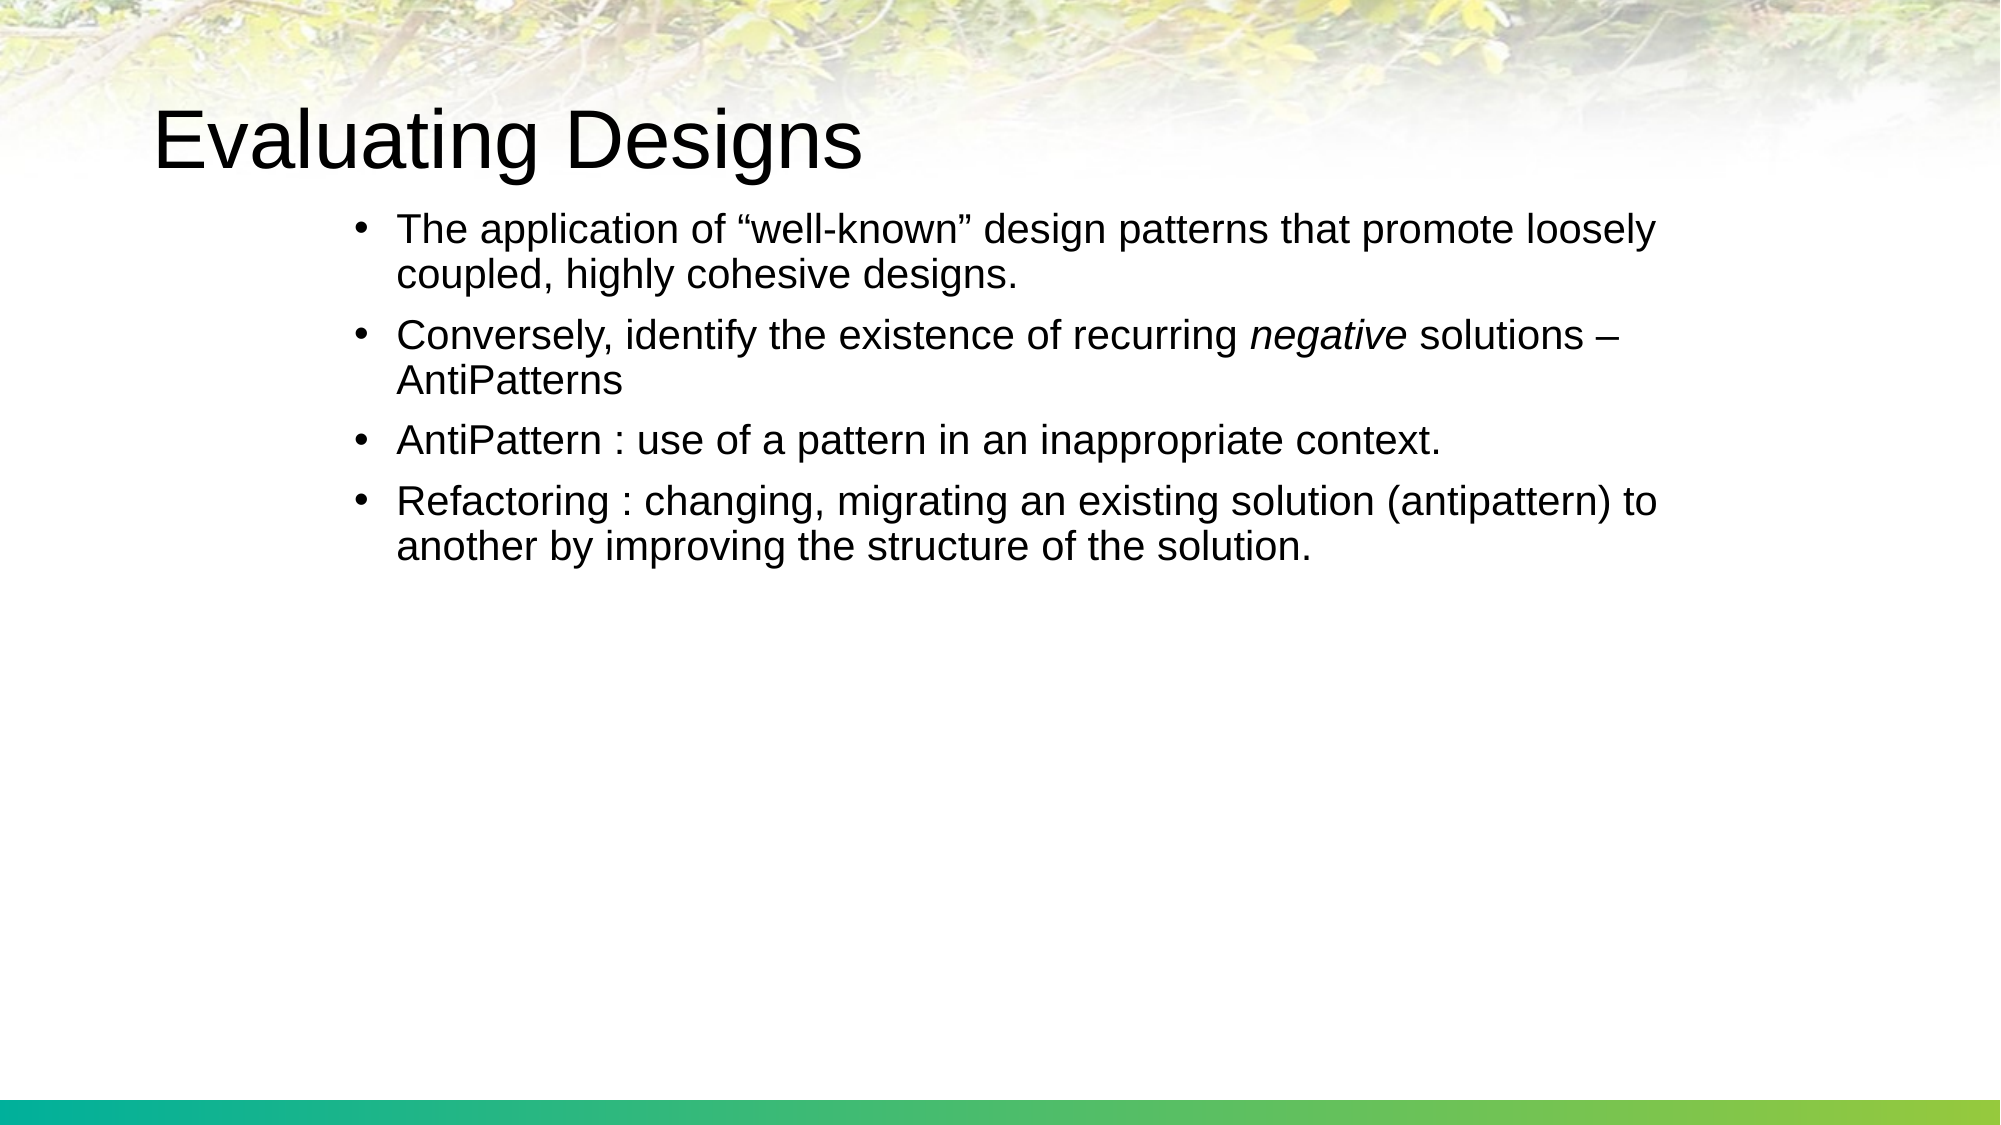

# Evaluating Designs
The application of “well-known” design patterns that promote loosely coupled, highly cohesive designs.
Conversely, identify the existence of recurring negative solutions – AntiPatterns
AntiPattern : use of a pattern in an inappropriate context.
Refactoring : changing, migrating an existing solution (antipattern) to another by improving the structure of the solution.